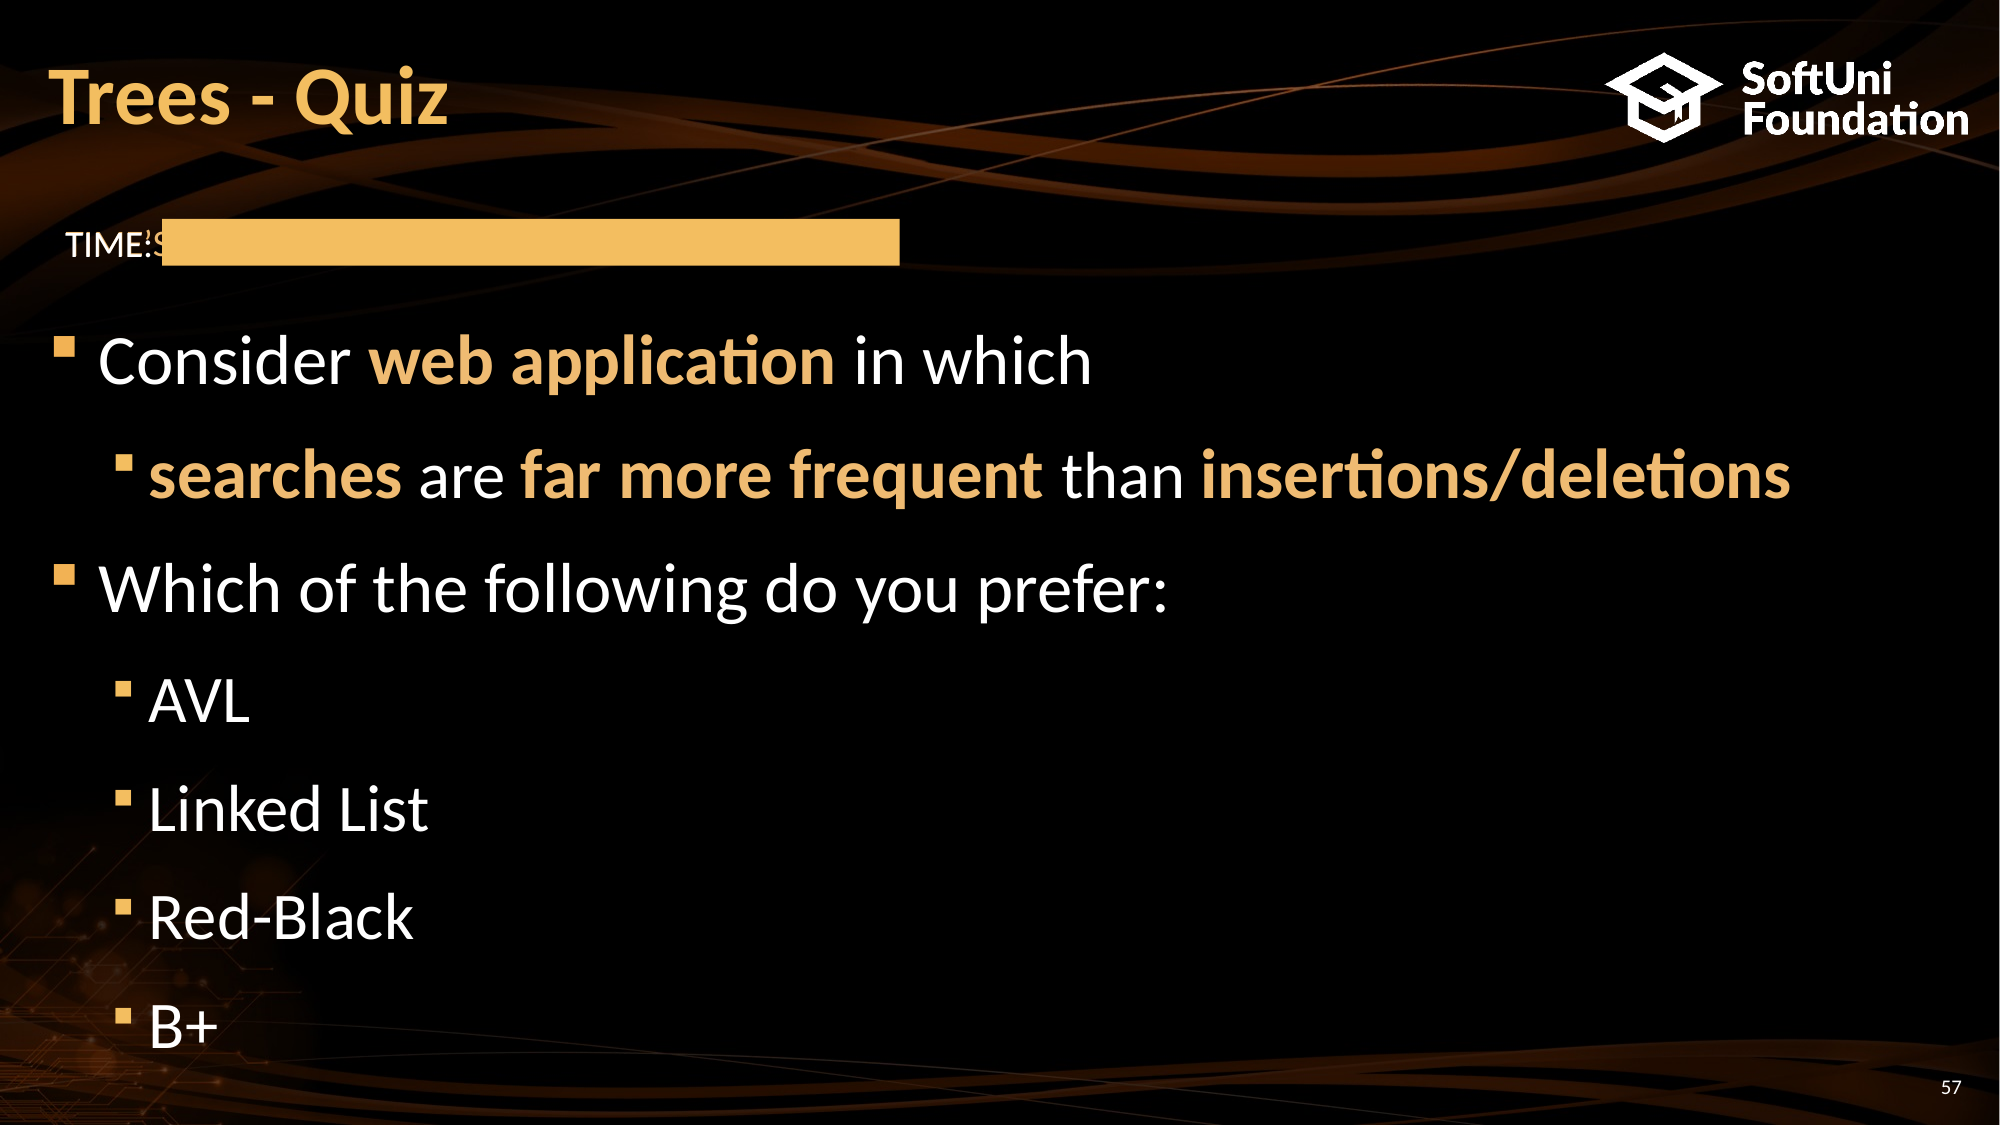

# Trees - Quiz
TIME’S UP!
TIME:
Consider web application in which
searches are far more frequent than insertions/deletions
Which of the following do you prefer:
AVL
Linked List
Red-Black
B+
57